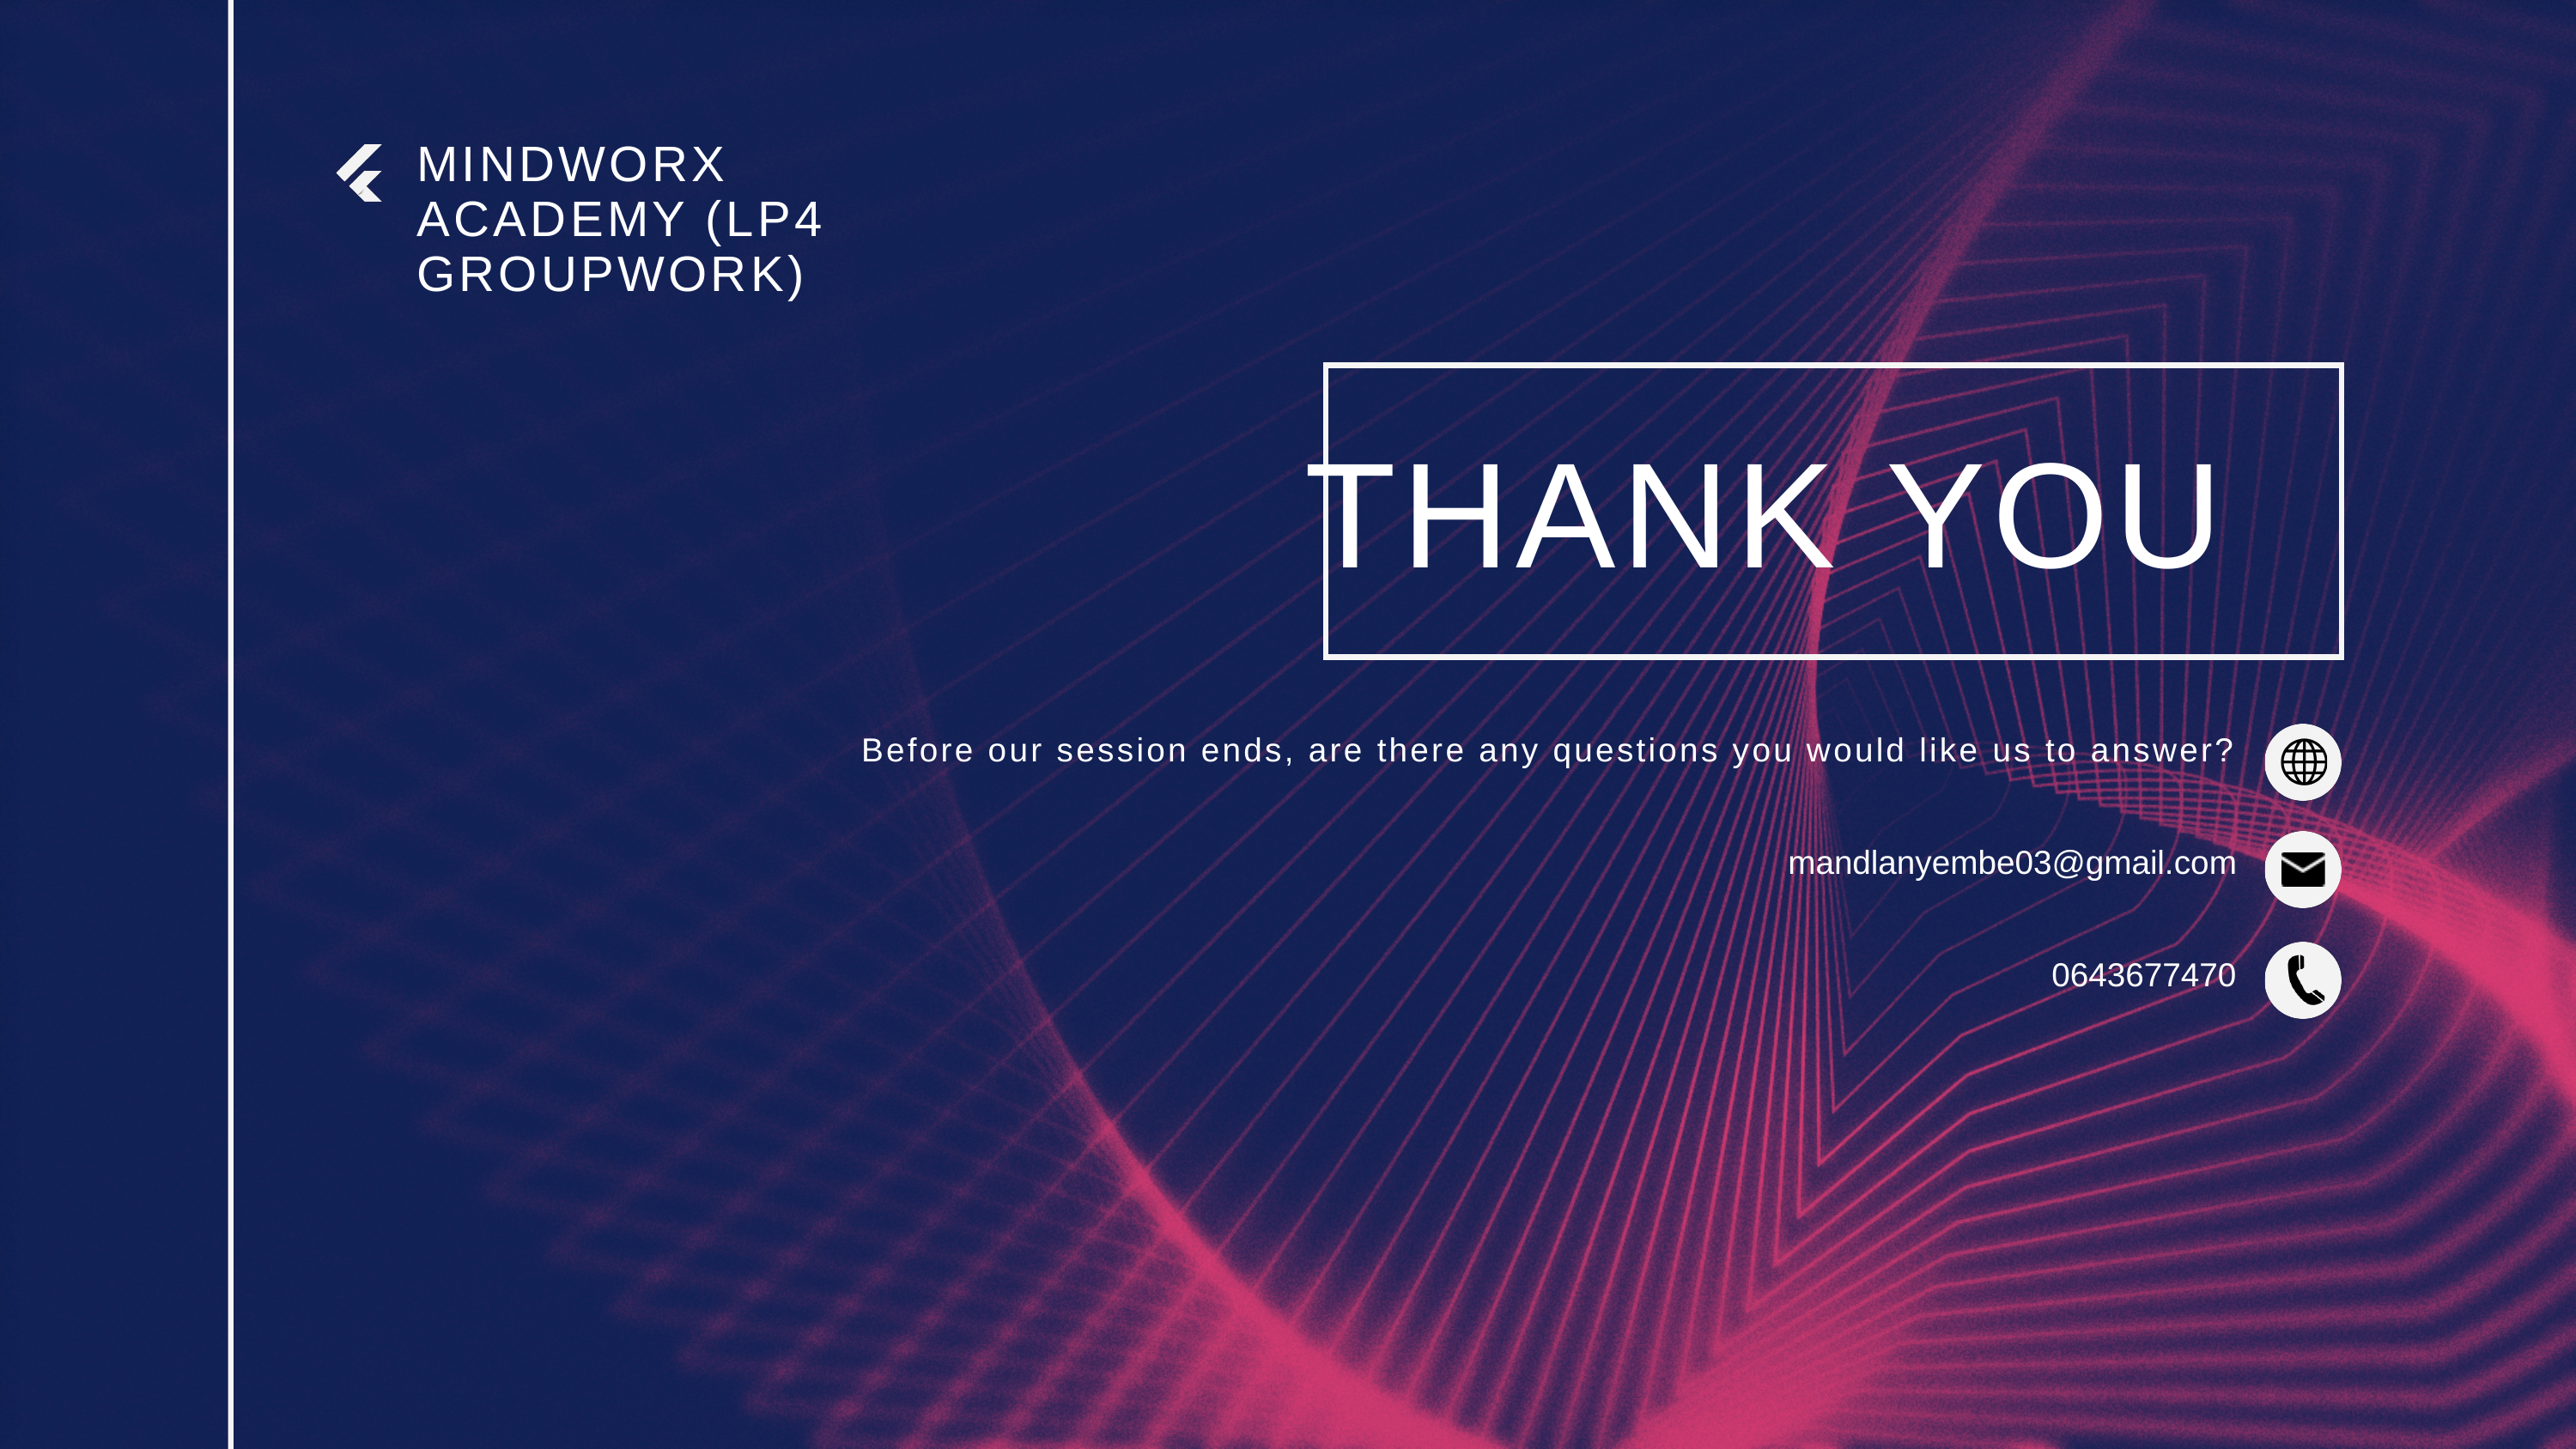

MINDWORX ACADEMY (LP4 GROUPWORK)

THANK YOU

Before our session ends, are there any questions you would like us to answer?

mandlanyembe03@gmail.com

0643677470